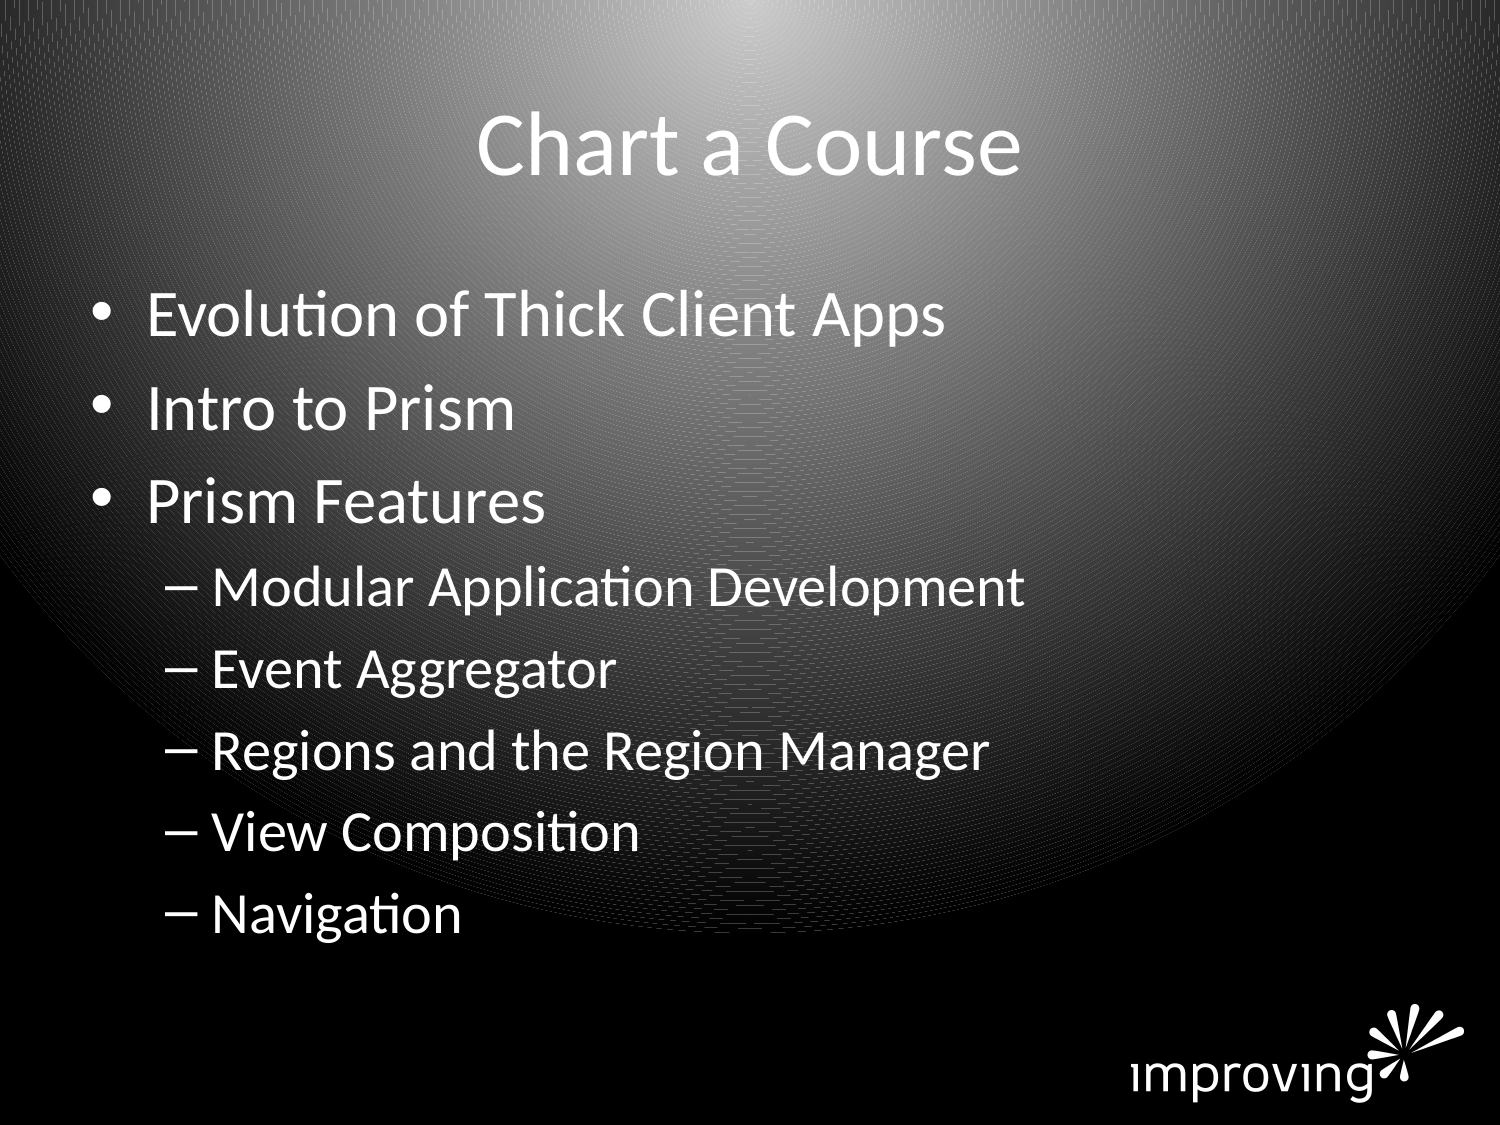

# Chart a Course
Evolution of Thick Client Apps
Intro to Prism
Prism Features
Modular Application Development
Event Aggregator
Regions and the Region Manager
View Composition
Navigation